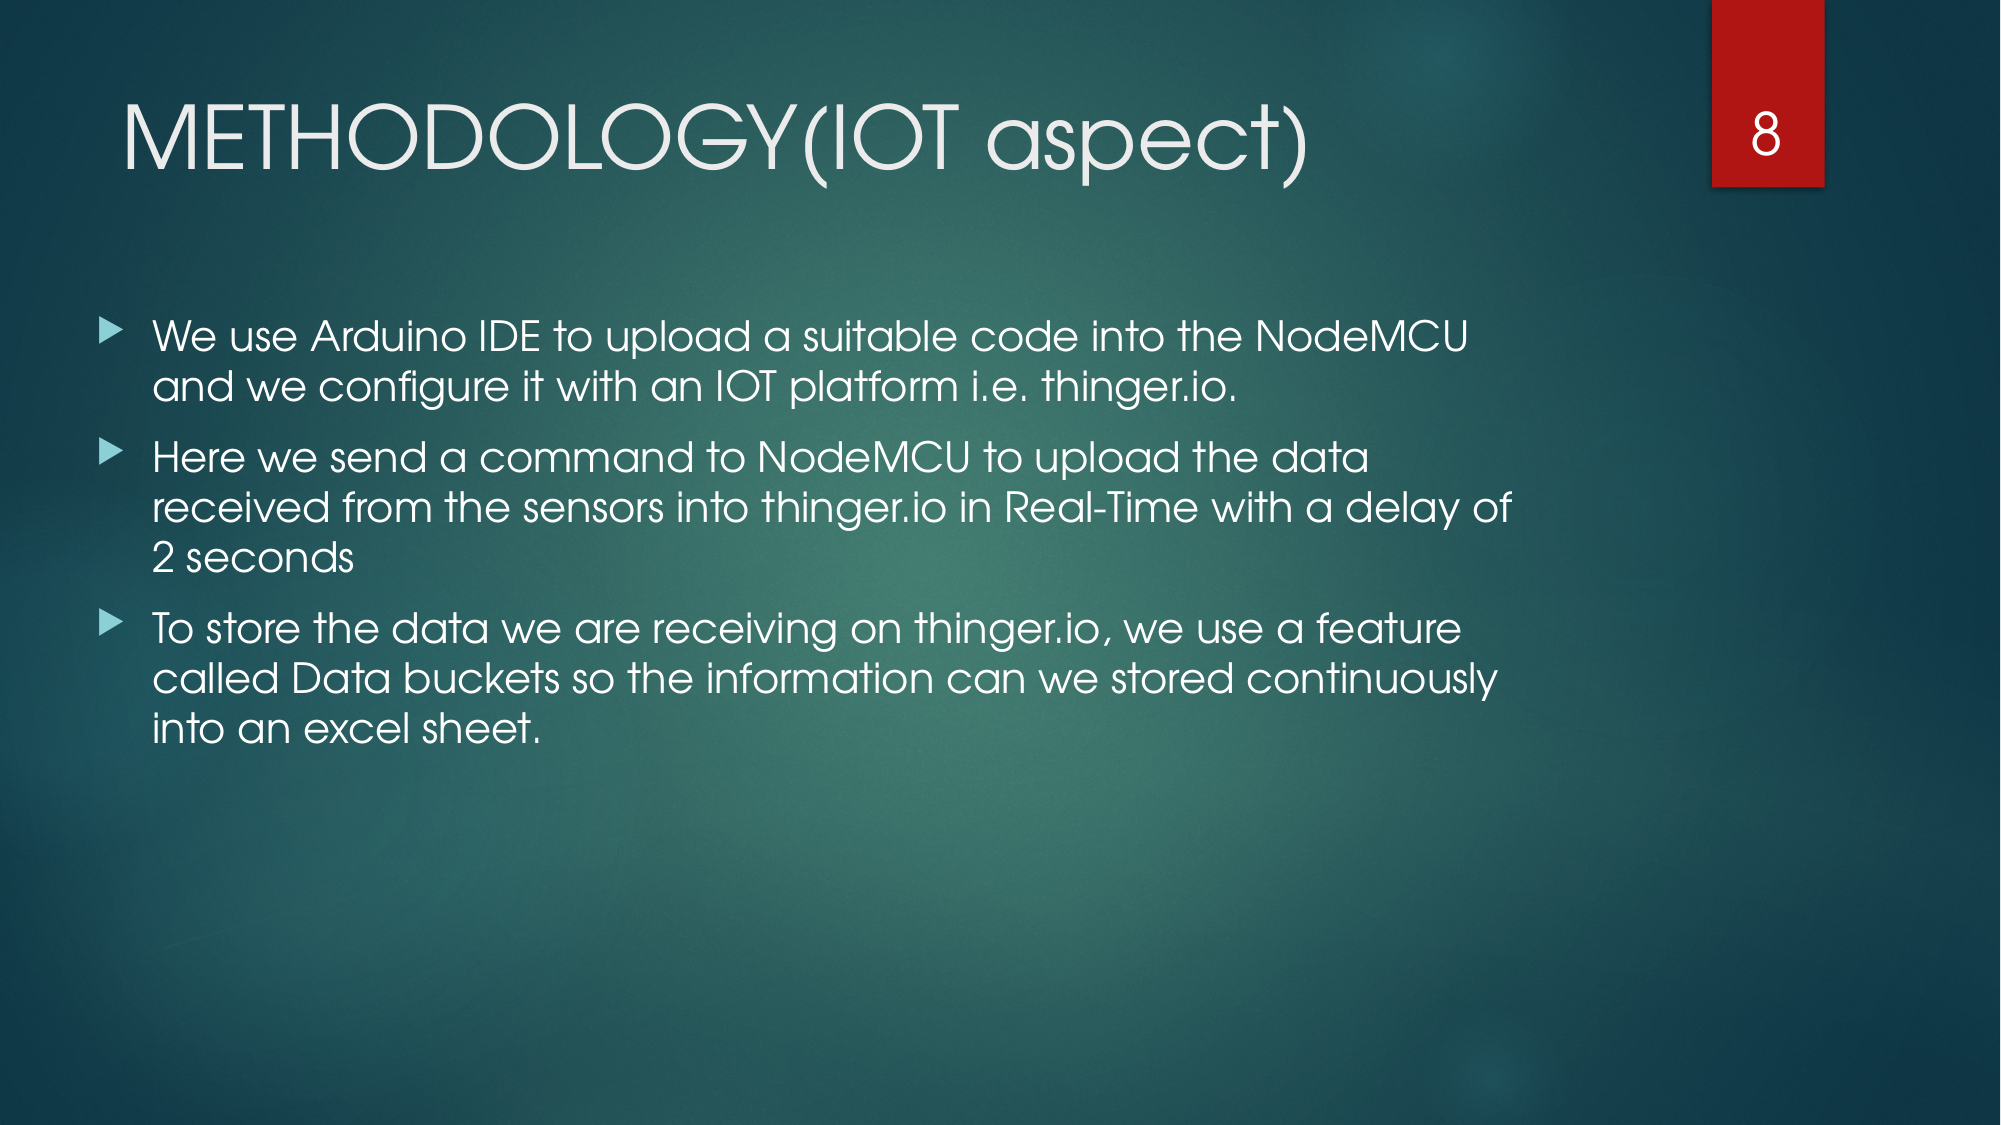

8
# METHODOLOGY(IOT aspect)
We use Arduino IDE to upload a suitable code into the NodeMCU and we configure it with an IOT platform i.e. thinger.io.
Here we send a command to NodeMCU to upload the data received from the sensors into thinger.io in Real-Time with a delay of 2 seconds
To store the data we are receiving on thinger.io, we use a feature called Data buckets so the information can we stored continuously into an excel sheet.